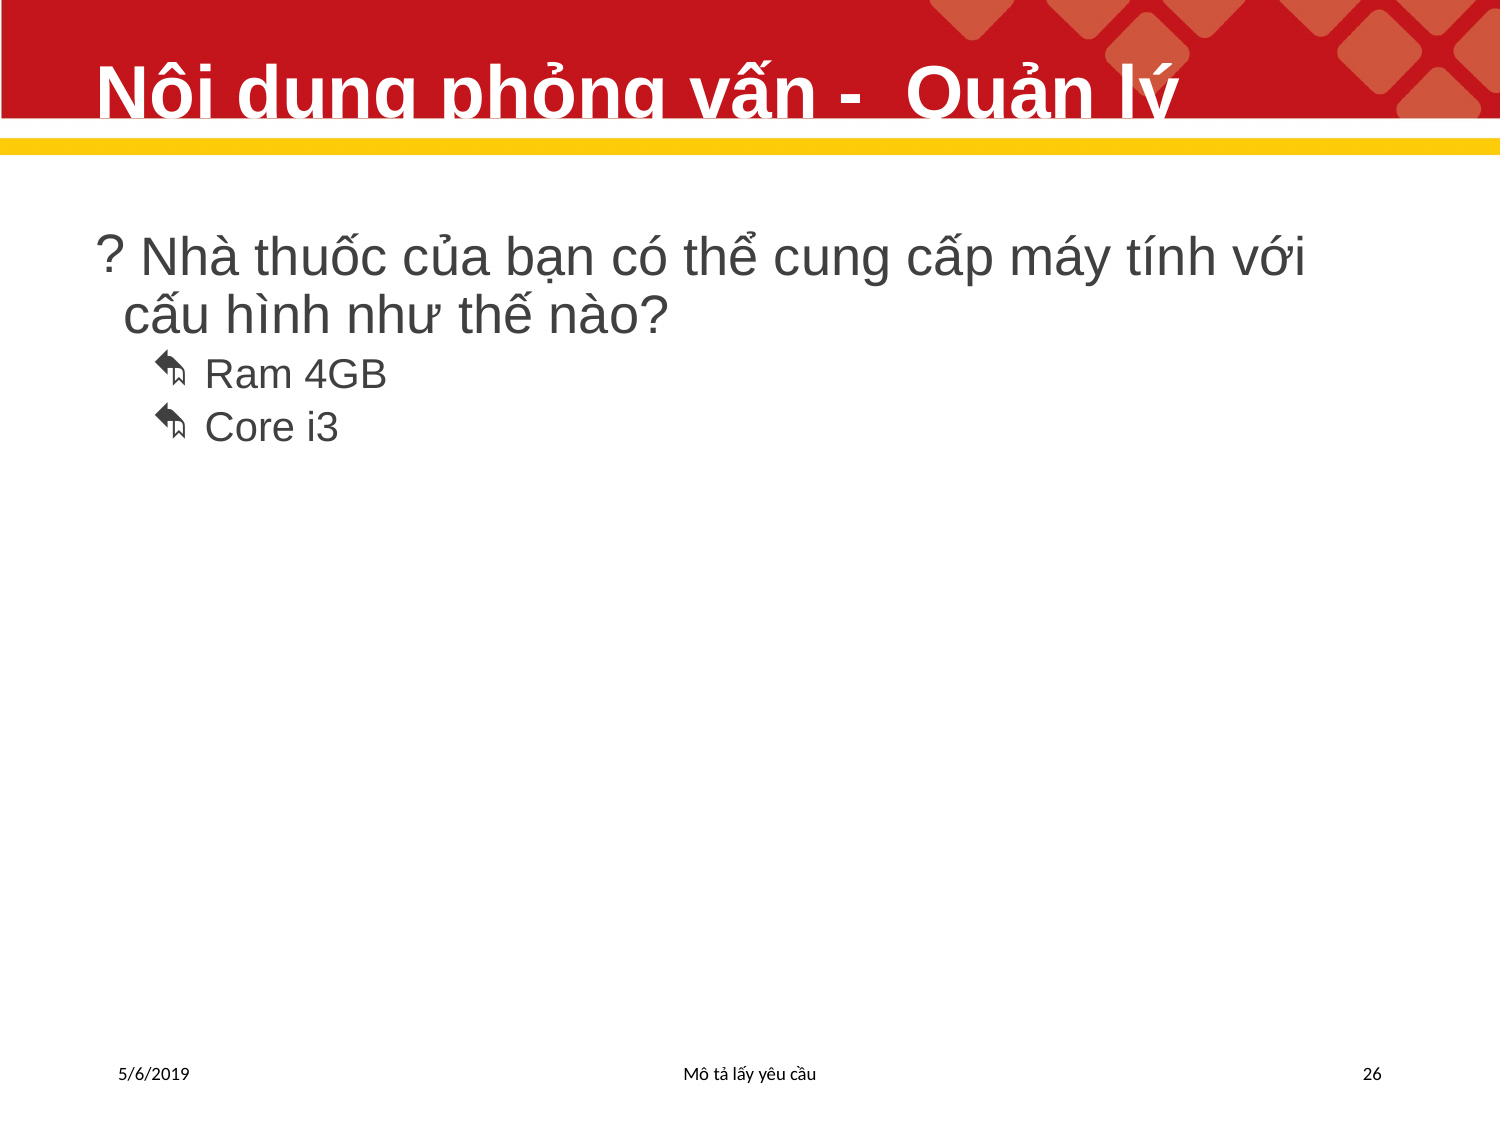

# Nội dung phỏng vấn -  Quản lý
 Nhà thuốc của bạn có thể cung cấp máy tính với cấu hình như thế nào?
 Ram 4GB
 Core i3
5/6/2019
Mô tả lấy yêu cầu
26